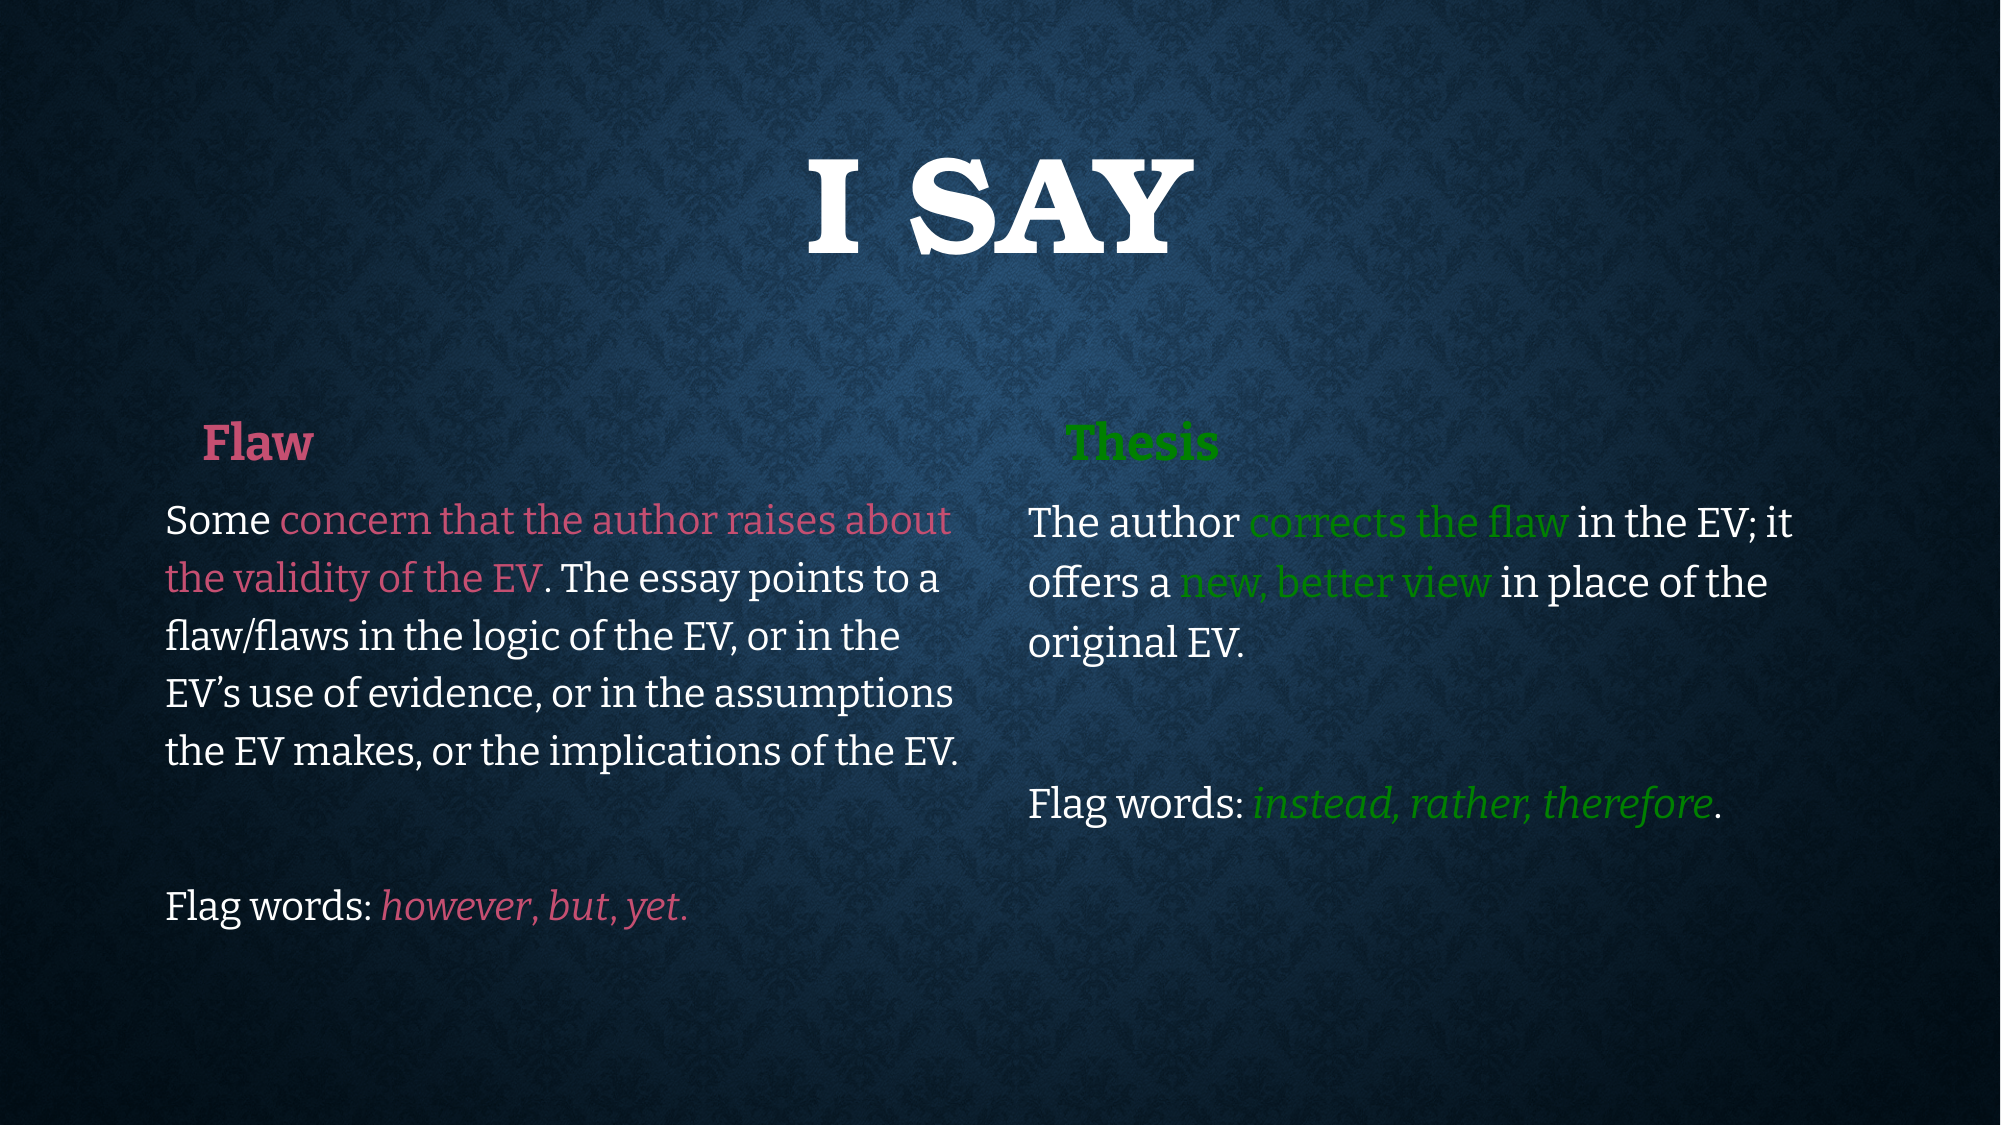

# I Say
Flaw
Thesis
Some concern that the author raises about the validity of the EV. The essay points to a flaw/flaws in the logic of the EV, or in the EV’s use of evidence, or in the assumptions the EV makes, or the implications of the EV.

Flag words: however, but, yet.
The author corrects the flaw in the EV; it offers a new, better view in place of the original EV.

Flag words: instead, rather, therefore.